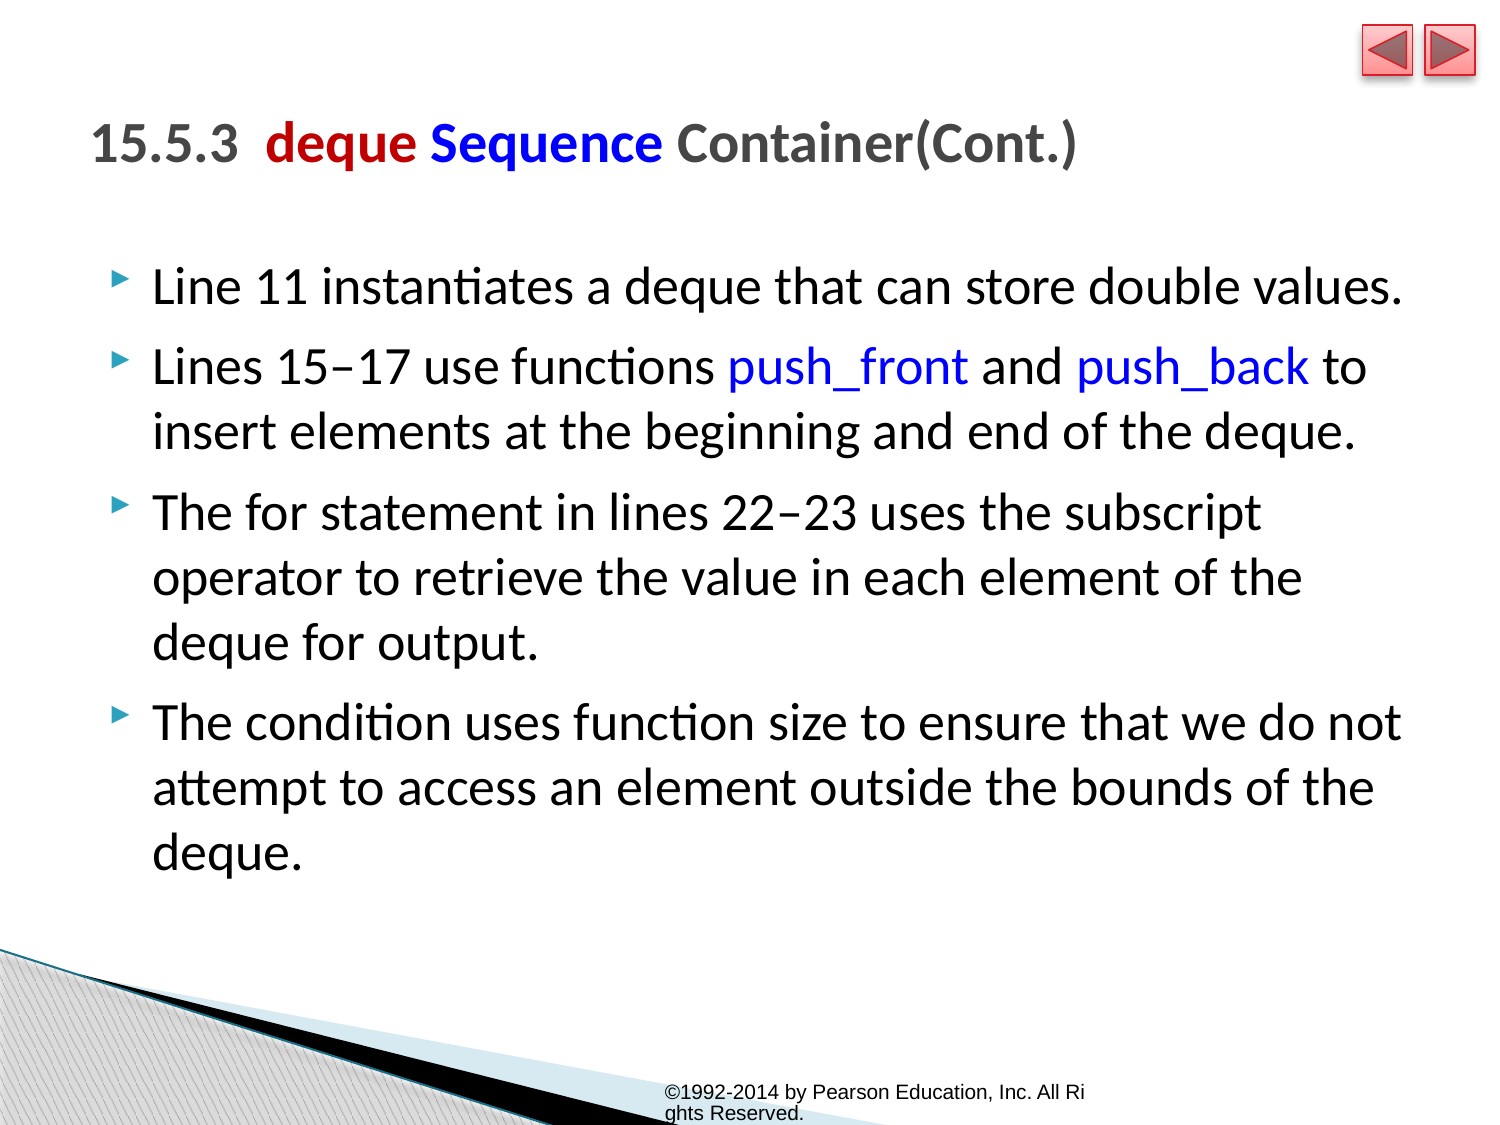

# 15.5.3  deque Sequence Container(Cont.)
Line 11 instantiates a deque that can store double values.
Lines 15–17 use functions push_front and push_back to insert elements at the beginning and end of the deque.
The for statement in lines 22–23 uses the subscript operator to retrieve the value in each element of the deque for output.
The condition uses function size to ensure that we do not attempt to access an element outside the bounds of the deque.
©1992-2014 by Pearson Education, Inc. All Rights Reserved.